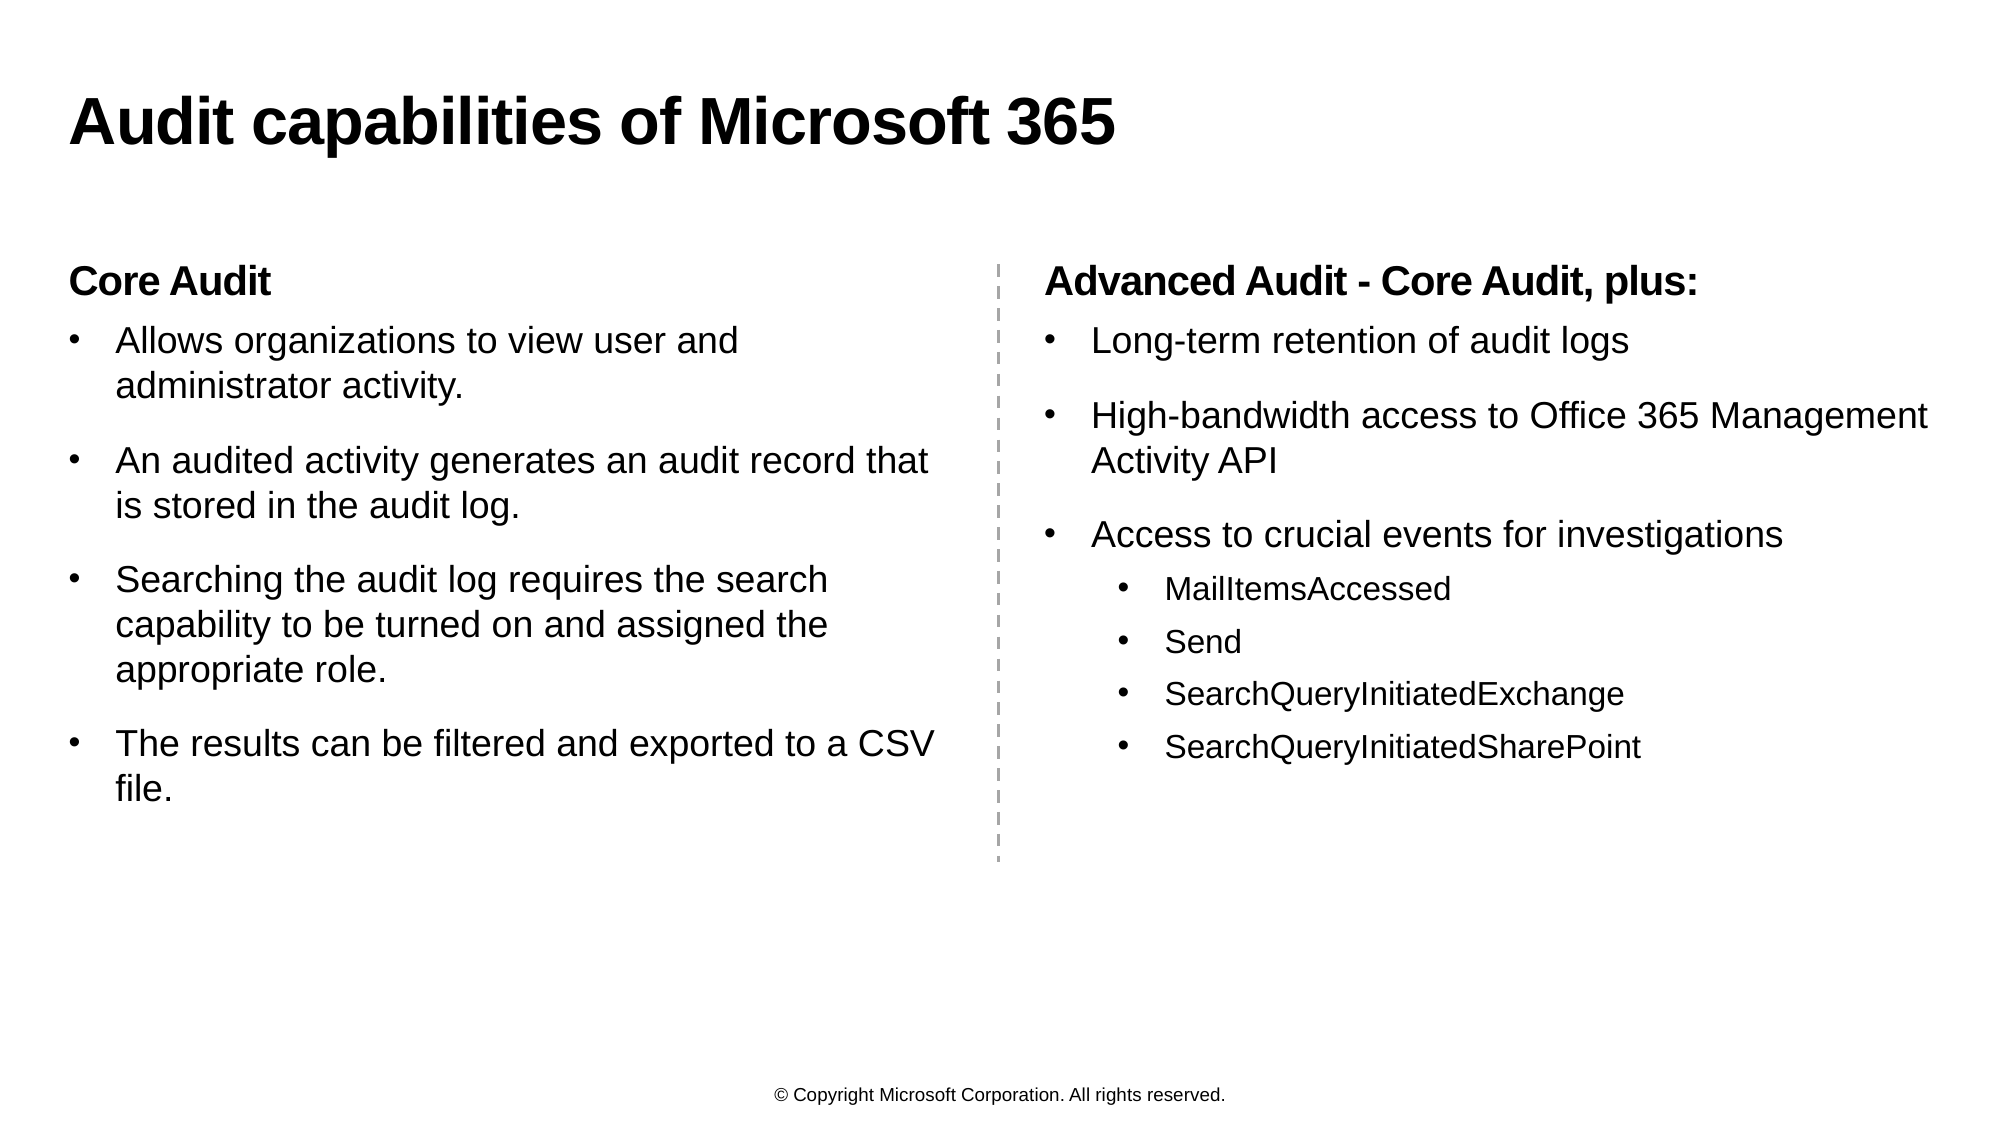

# Audit capabilities of Microsoft 365
Core Audit
Allows organizations to view user and administrator activity.
An audited activity generates an audit record that is stored in the audit log.
Searching the audit log requires the search capability to be turned on and assigned the appropriate role.
The results can be filtered and exported to a CSV file.
Advanced Audit - Core Audit, plus:
Long-term retention of audit logs
High-bandwidth access to Office 365 Management Activity API
Access to crucial events for investigations
MailItemsAccessed
Send
SearchQueryInitiatedExchange
SearchQueryInitiatedSharePoint